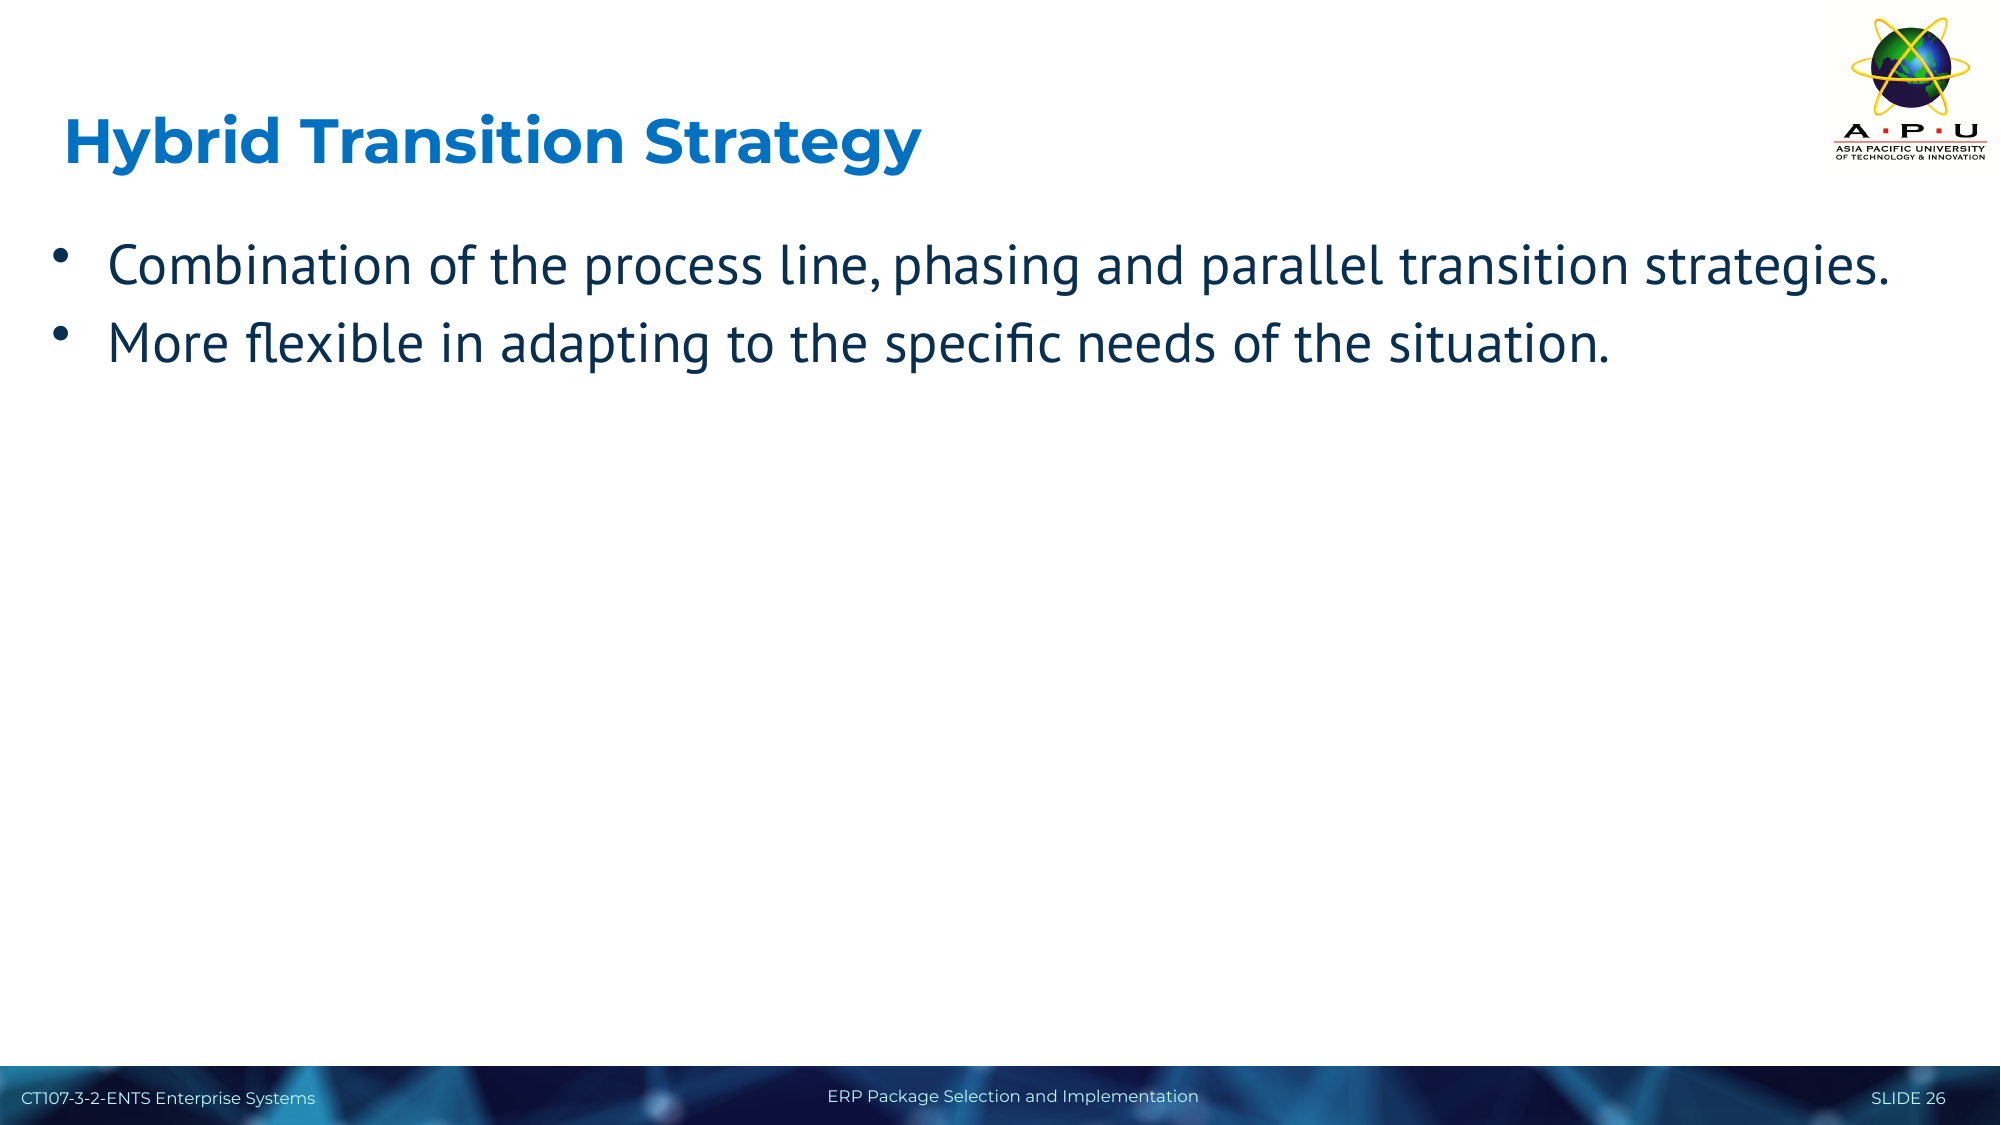

# Hybrid Transition Strategy
Combination of the process line, phasing and parallel transition strategies.
More flexible in adapting to the specific needs of the situation.